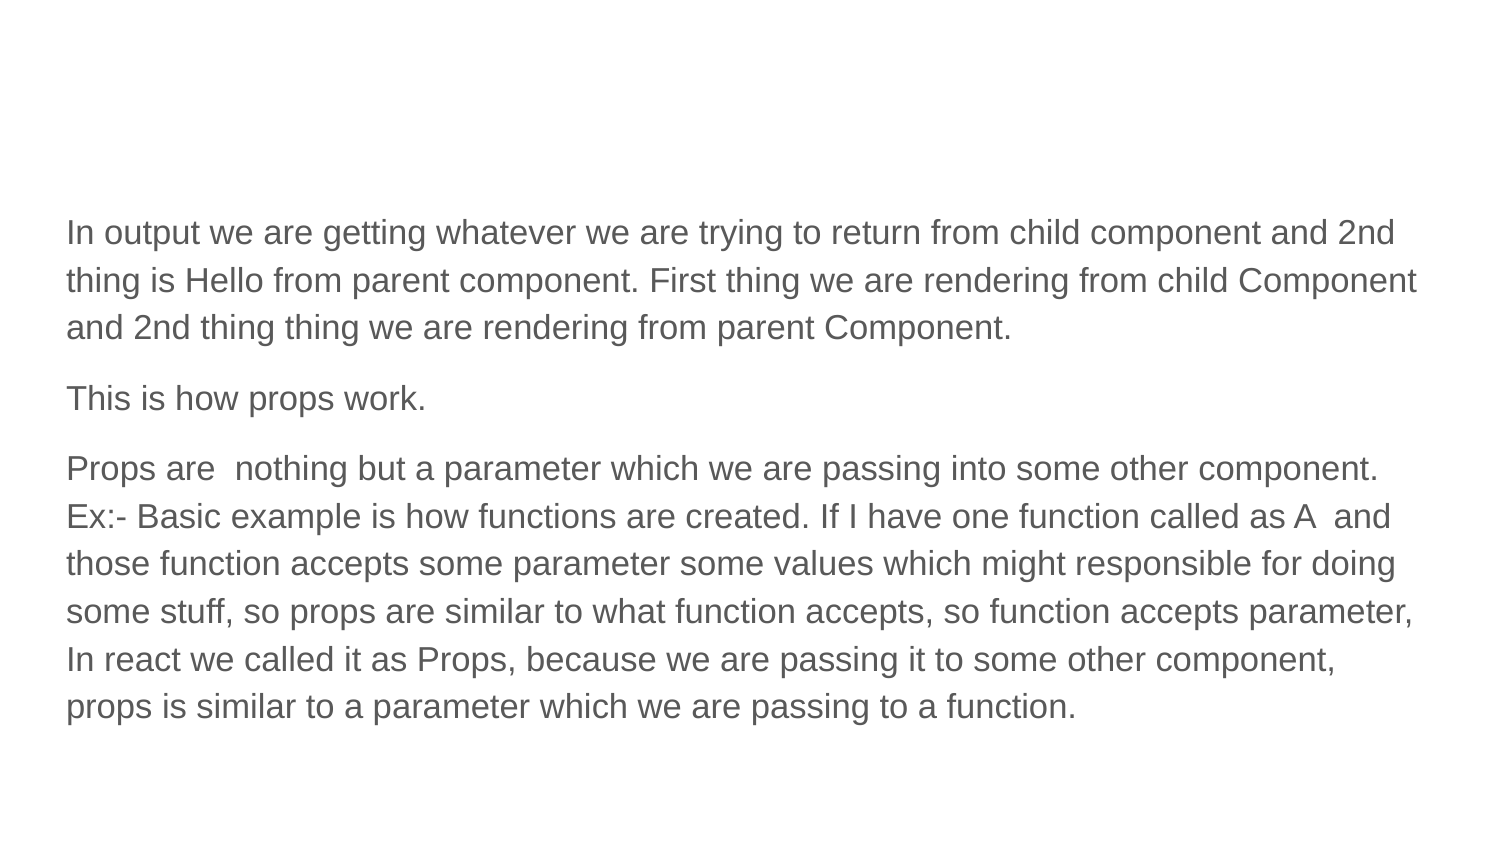

#
In output we are getting whatever we are trying to return from child component and 2nd thing is Hello from parent component. First thing we are rendering from child Component and 2nd thing thing we are rendering from parent Component.
This is how props work.
Props are  nothing but a parameter which we are passing into some other component. Ex:- Basic example is how functions are created. If I have one function called as A  and those function accepts some parameter some values which might responsible for doing some stuff, so props are similar to what function accepts, so function accepts parameter, In react we called it as Props, because we are passing it to some other component,  props is similar to a parameter which we are passing to a function.